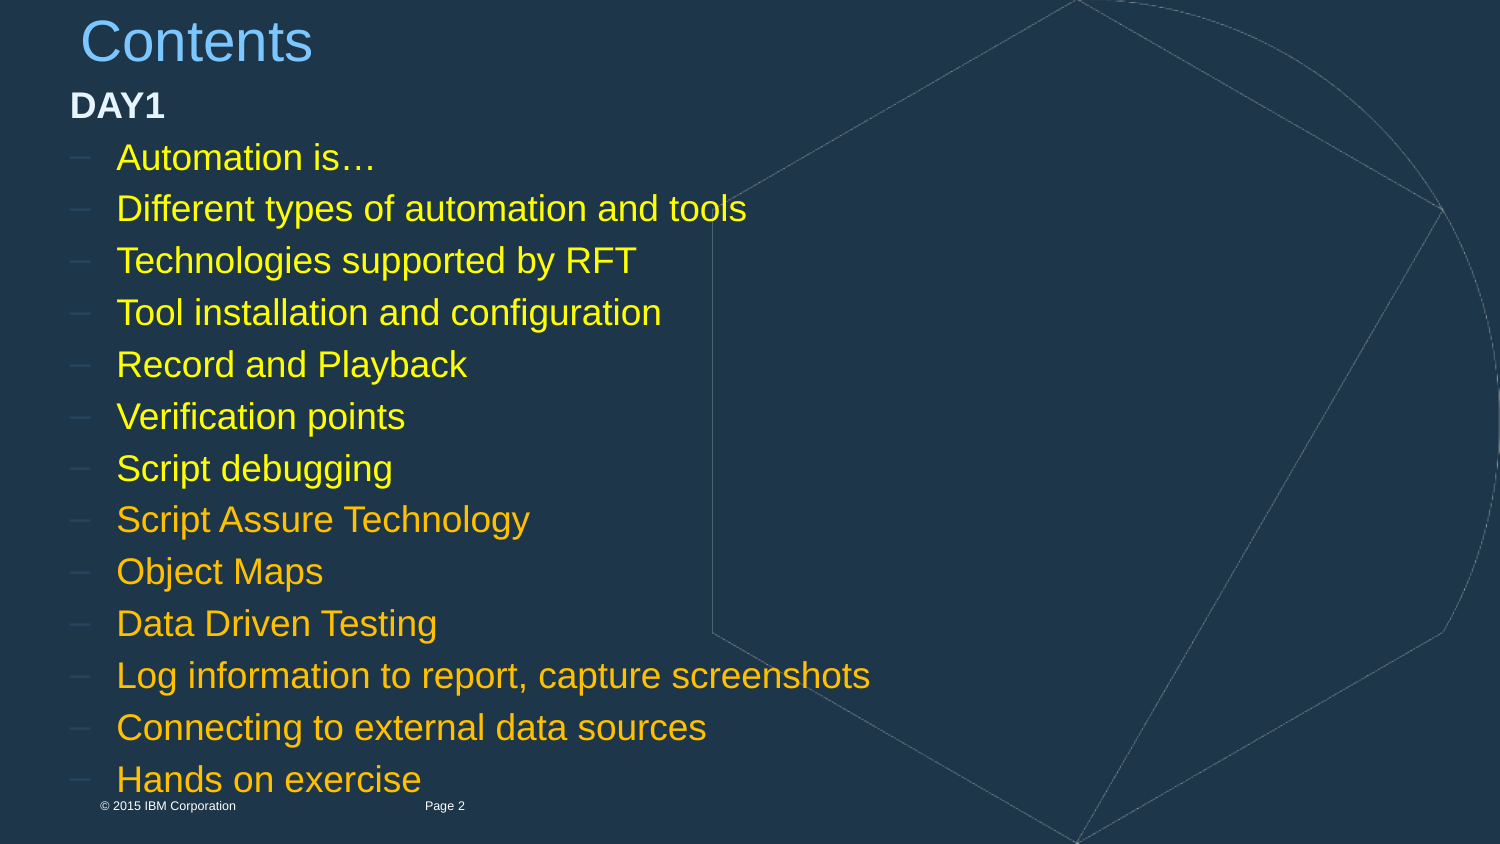

# Contents
DAY1
Automation is…
Different types of automation and tools
Technologies supported by RFT
Tool installation and configuration
Record and Playback
Verification points
Script debugging
Script Assure Technology
Object Maps
Data Driven Testing
Log information to report, capture screenshots
Connecting to external data sources
Hands on exercise